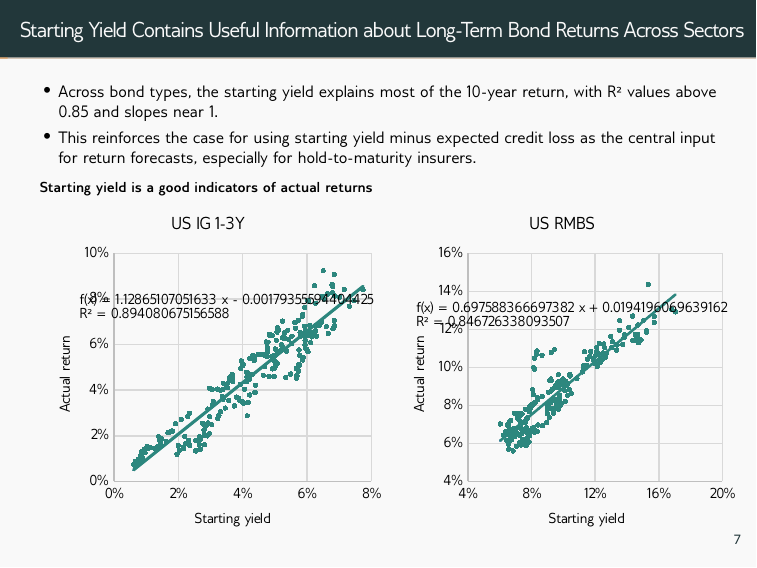

# Starting Yield Contains Useful Information about Long-Term Bond Returns Across Sectors

Across bond types, the starting yield explains most of the 10-year return, with R² values above 0.85 and slopes near 1.
This reinforces the case for using starting yield minus expected credit loss as the central input for return forecasts, especially for hold-to-maturity insurers.
| Starting yield is a good indicators of actual returns |
| --- |

### Chart: US IG 1-3Y

| Category |  |
|---|---|

### Chart: US RMBS

| Category |  |
|---|---|
7